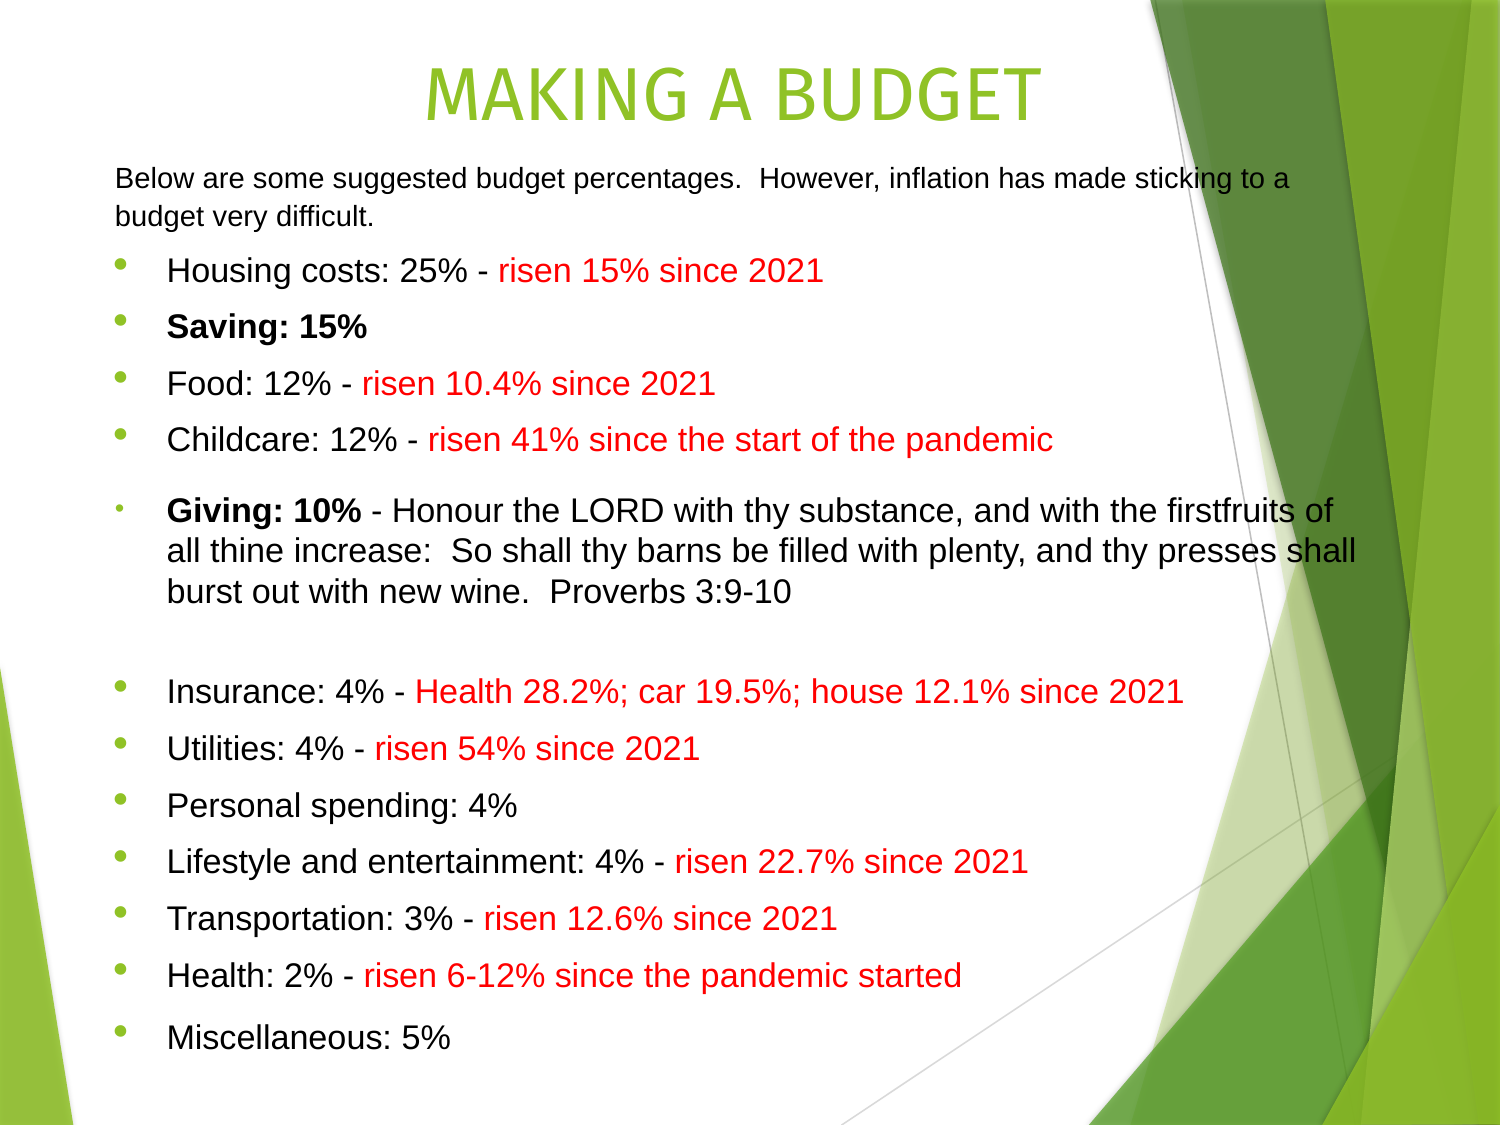

# MAKING A BUDGET
Below are some suggested budget percentages.  However, inflation has made sticking to a budget very difficult.
Housing costs: 25% - risen 15% since 2021
Saving: 15%
Food: 12% - risen 10.4% since 2021
Childcare: 12% - risen 41% since the start of the pandemic
Giving: 10% - Honour the Lord with thy substance, and with the firstfruits of all thine increase:  So shall thy barns be filled with plenty, and thy presses shall burst out with new wine.  Proverbs 3:9-10

Insurance: 4% - Health 28.2%; car 19.5%; house 12.1% since 2021
Utilities: 4% - risen 54% since 2021
Personal spending: 4%
Lifestyle and entertainment: 4% - risen 22.7% since 2021
Transportation: 3% - risen 12.6% since 2021
Health: 2% - risen 6-12% since the pandemic started
Miscellaneous: 5%